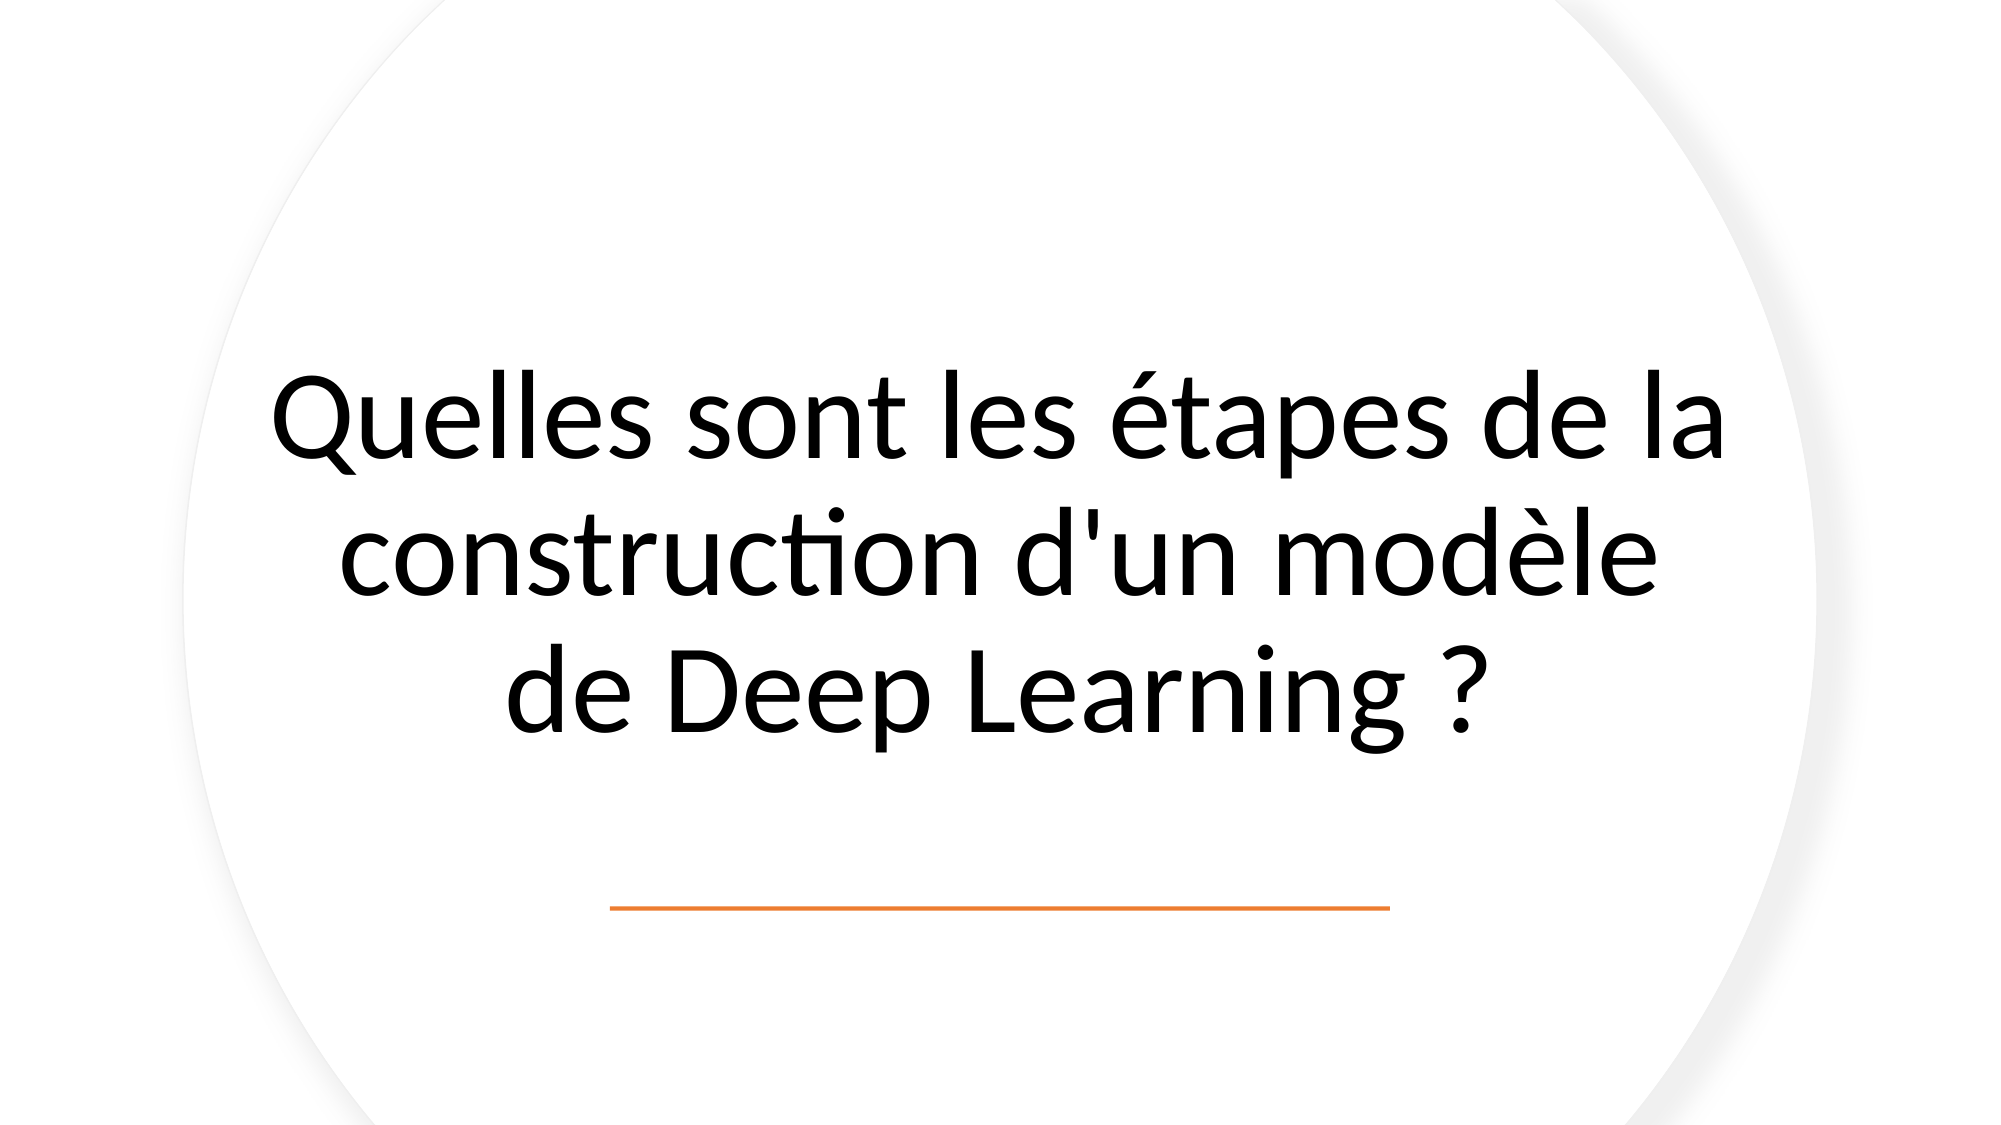

# Quelles sont les étapes de la construction d'un modèle de Deep Learning ?